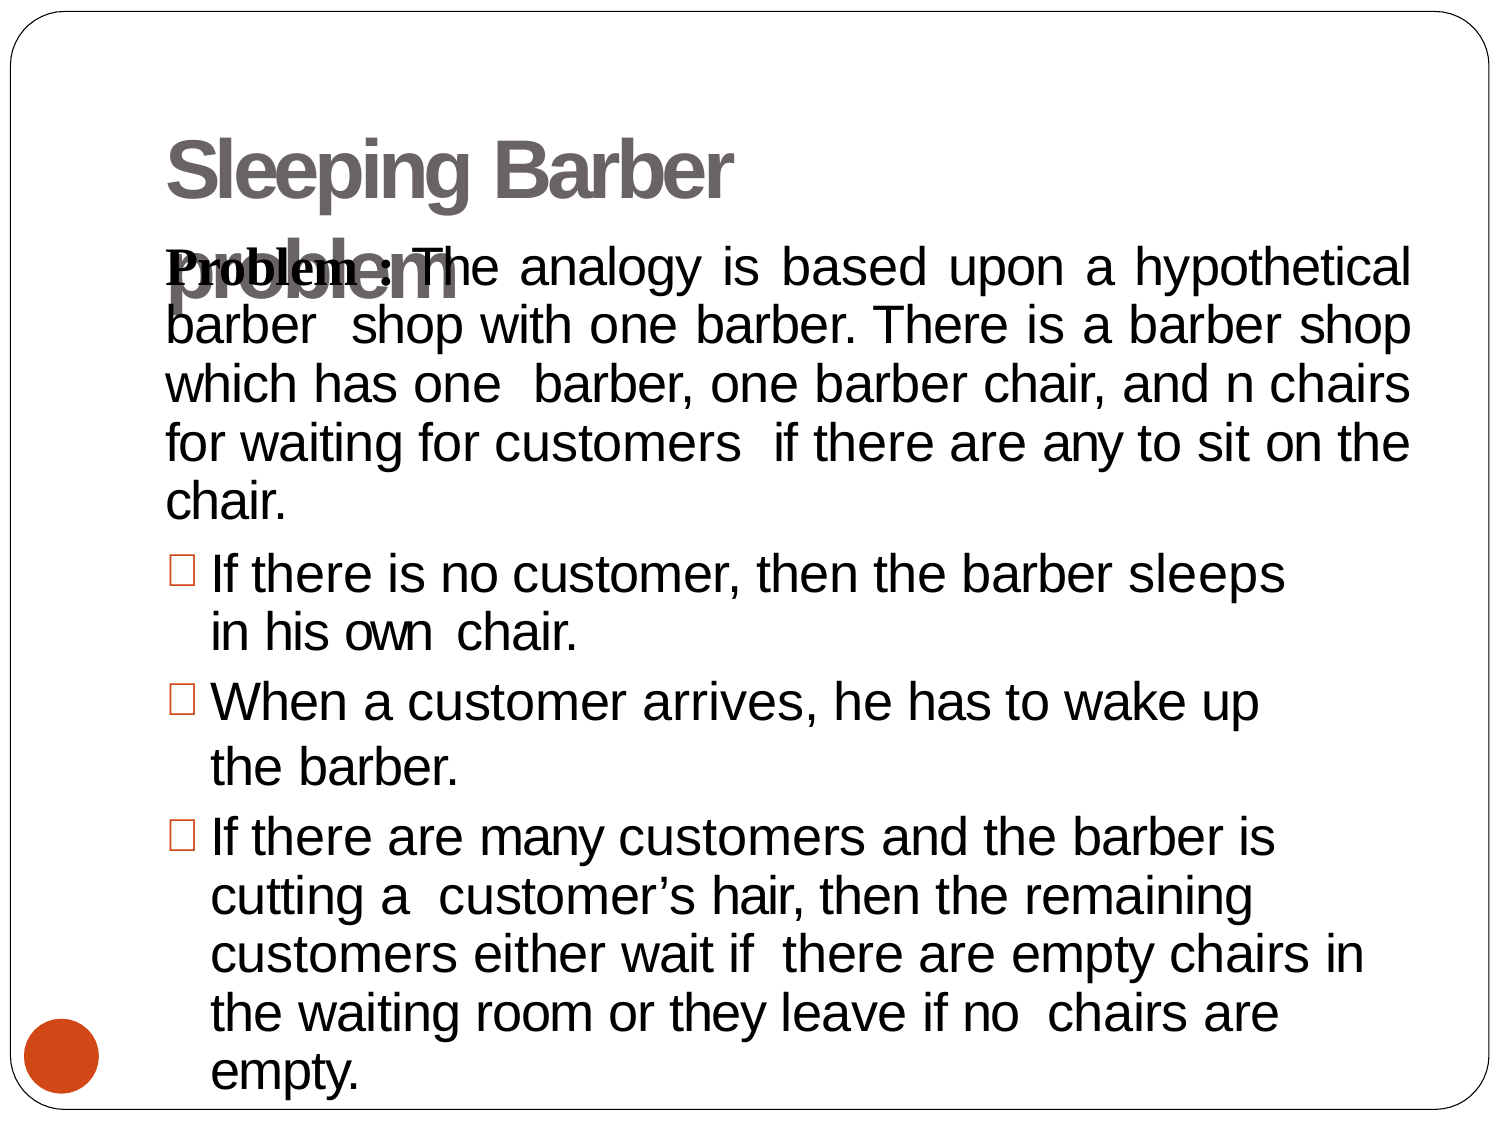

# Sleeping Barber problem
Problem : The analogy is based upon a hypothetical barber  shop with one barber. There is a barber shop which has one  barber, one barber chair, and n chairs for waiting for customers  if there are any to sit on the chair.
If there is no customer, then the barber sleeps in his own  chair.
When a customer arrives, he has to wake up the barber.
If there are many customers and the barber is cutting a  customer’s hair, then the remaining customers either wait if  there are empty chairs in the waiting room or they leave if no  chairs are empty.